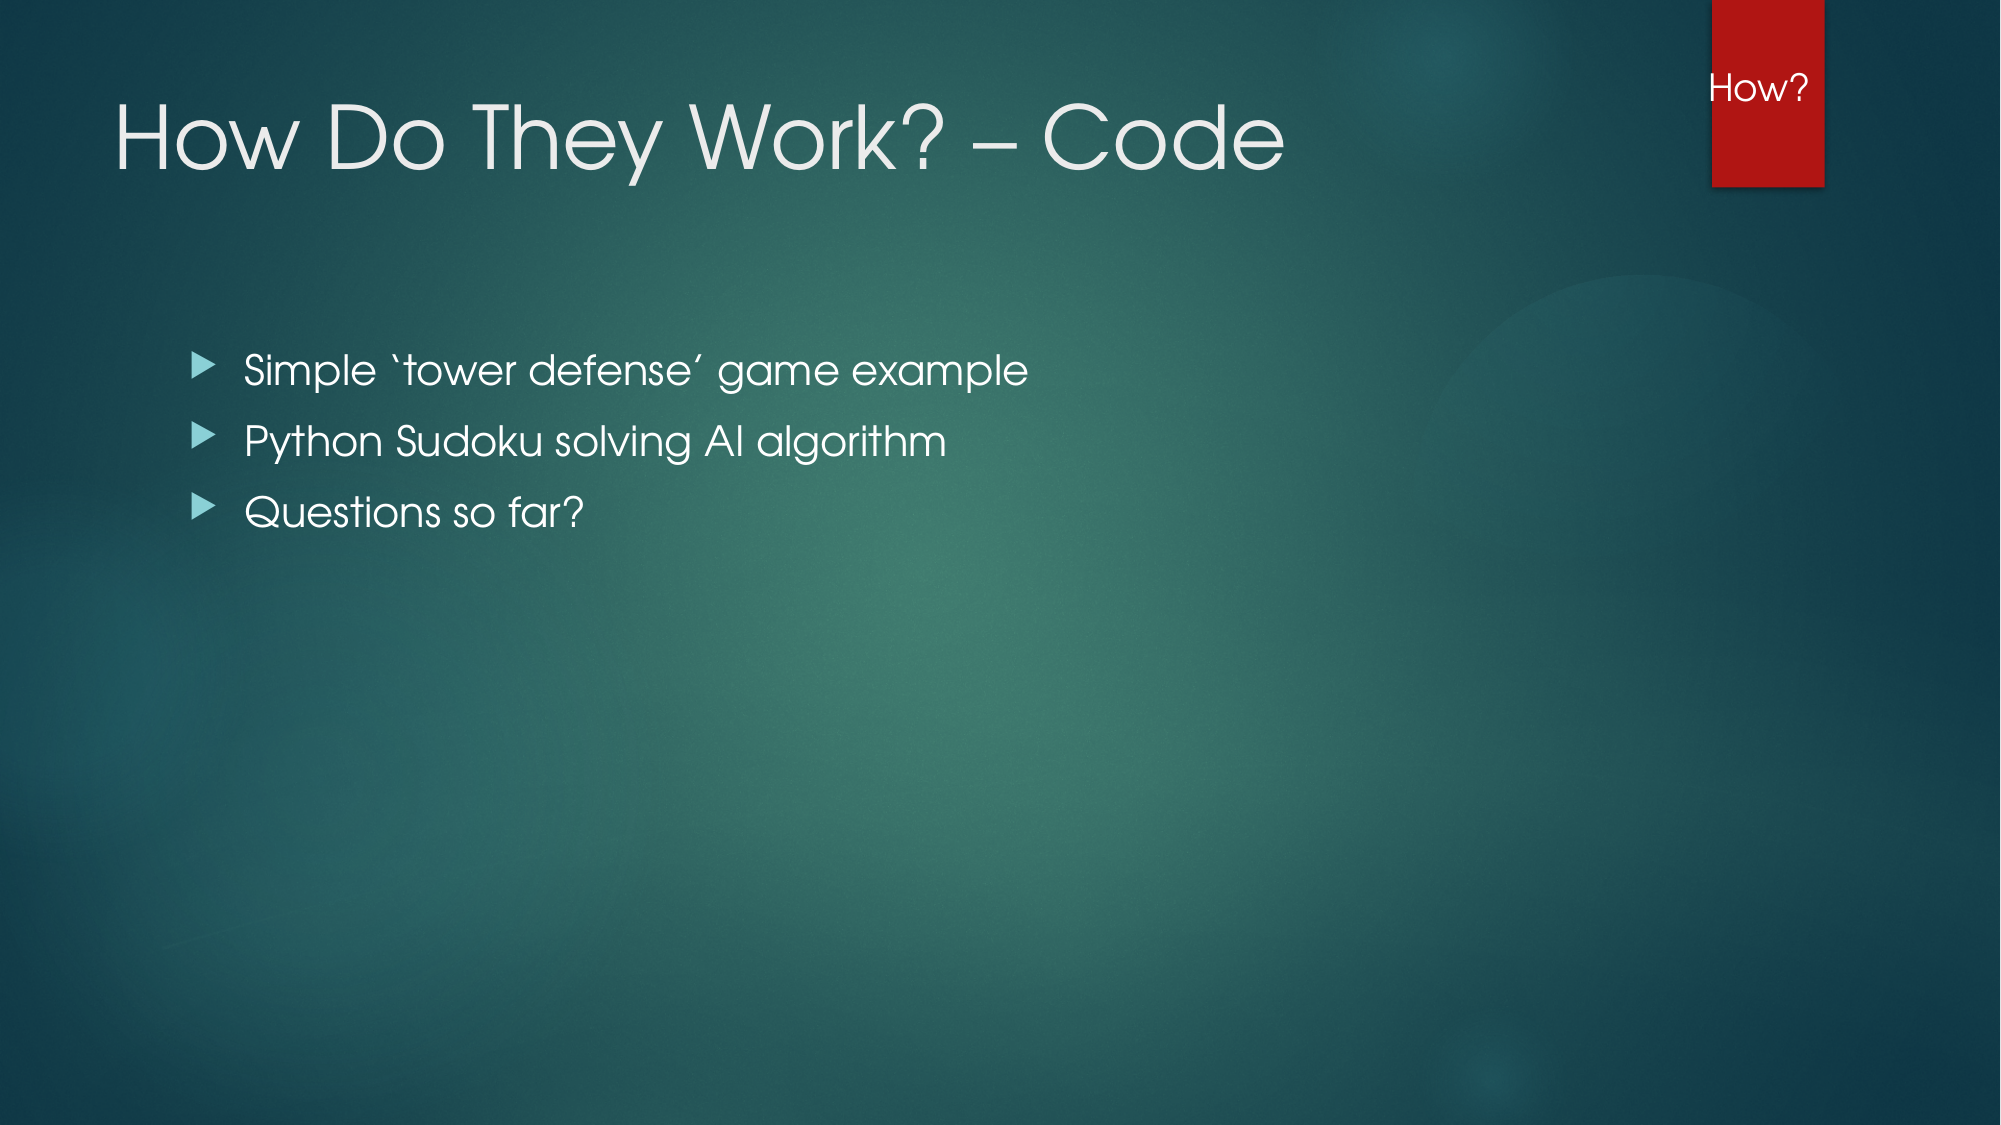

How?
# How Do They Work? – Code
Simple ‘tower defense’ game example
Python Sudoku solving AI algorithm
Questions so far?